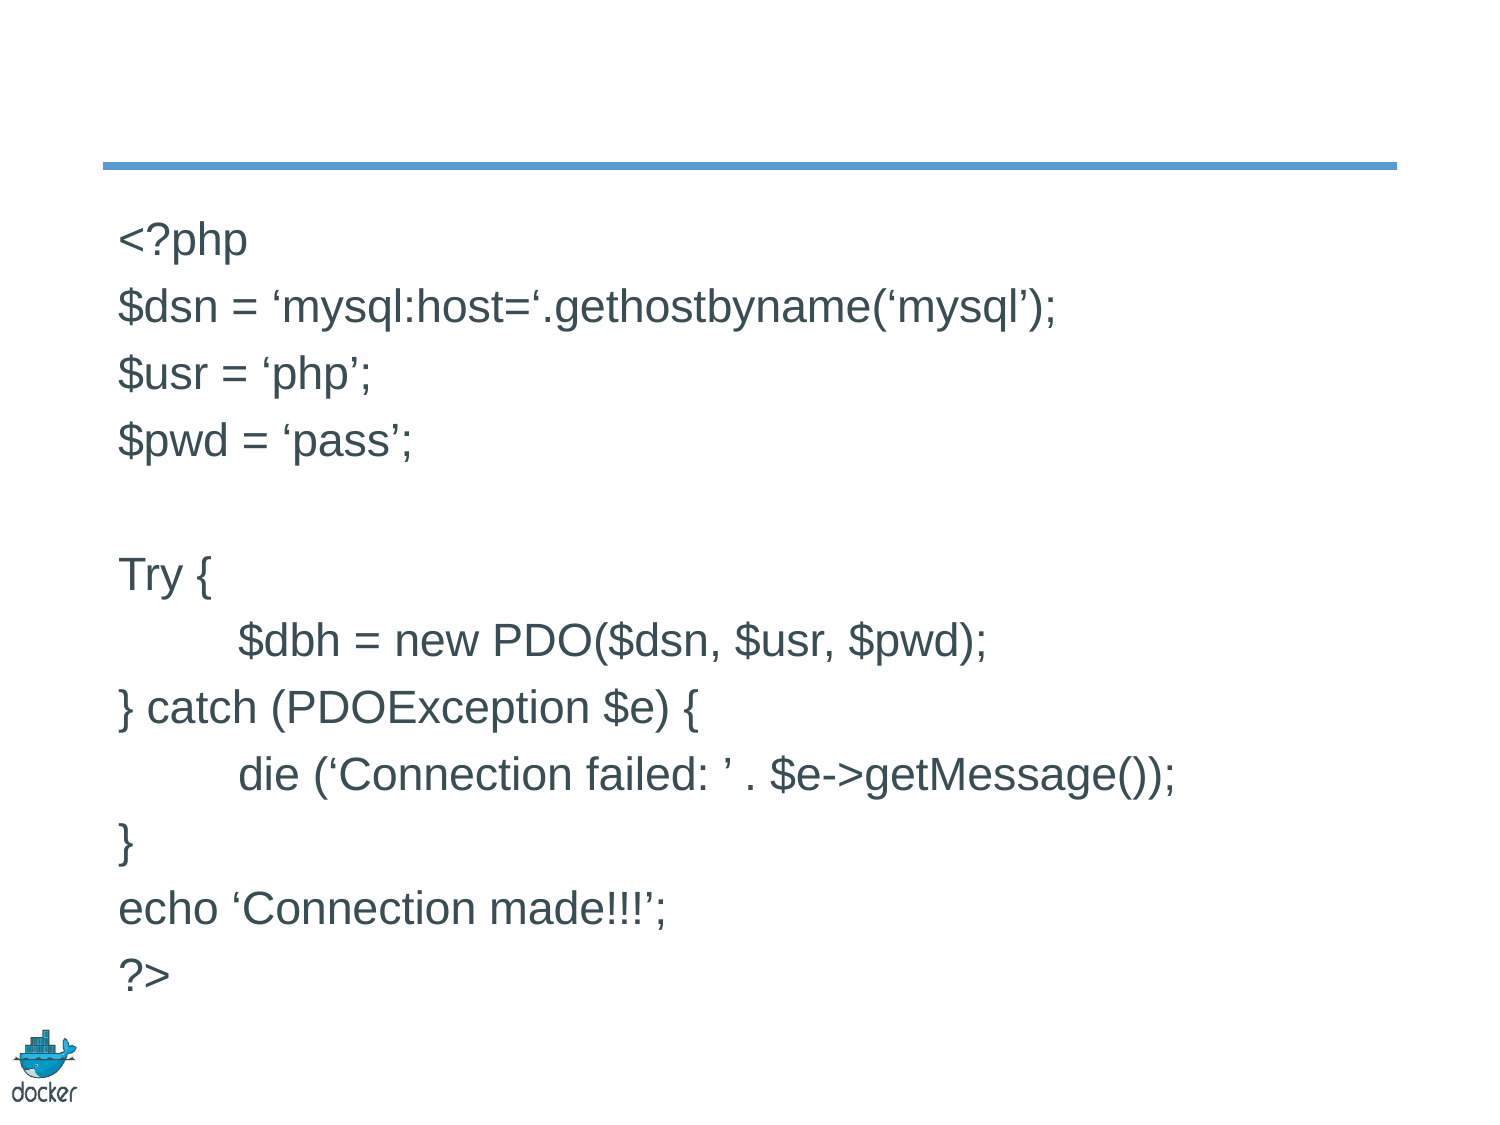

#
<?php
$dsn = ‘mysql:host=‘.gethostbyname(‘mysql’);
$usr = ‘php’;
$pwd = ‘pass’;

Try {
	$dbh = new PDO($dsn, $usr, $pwd);
} catch (PDOException $e) {
	die (‘Connection failed: ’ . $e->getMessage());
}
echo ‘Connection made!!!’;
?>